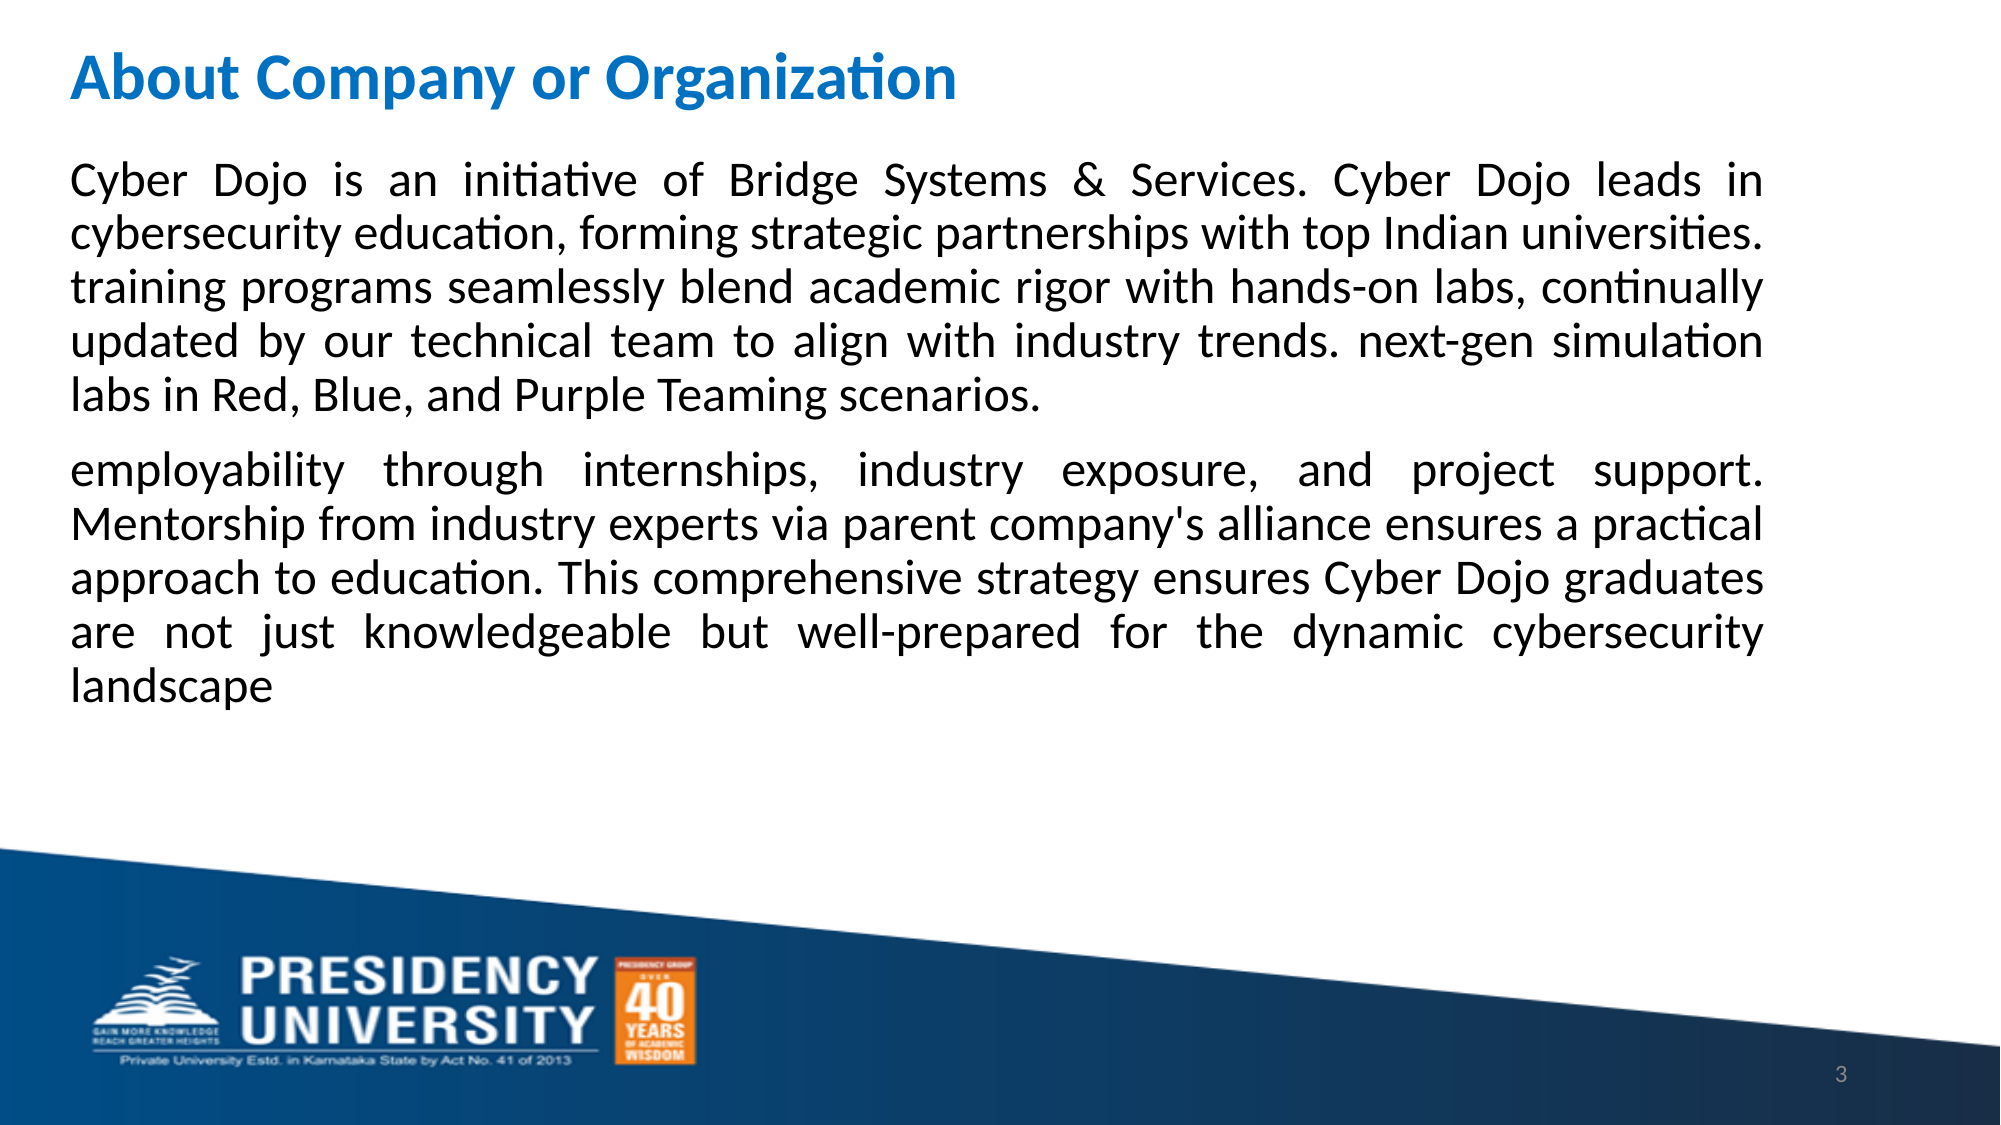

# About Company or Organization
Cyber Dojo is an initiative of Bridge Systems & Services. Cyber Dojo leads in cybersecurity education, forming strategic partnerships with top Indian universities. training programs seamlessly blend academic rigor with hands-on labs, continually updated by our technical team to align with industry trends. next-gen simulation labs in Red, Blue, and Purple Teaming scenarios.
employability through internships, industry exposure, and project support. Mentorship from industry experts via parent company's alliance ensures a practical approach to education. This comprehensive strategy ensures Cyber Dojo graduates are not just knowledgeable but well-prepared for the dynamic cybersecurity landscape

3